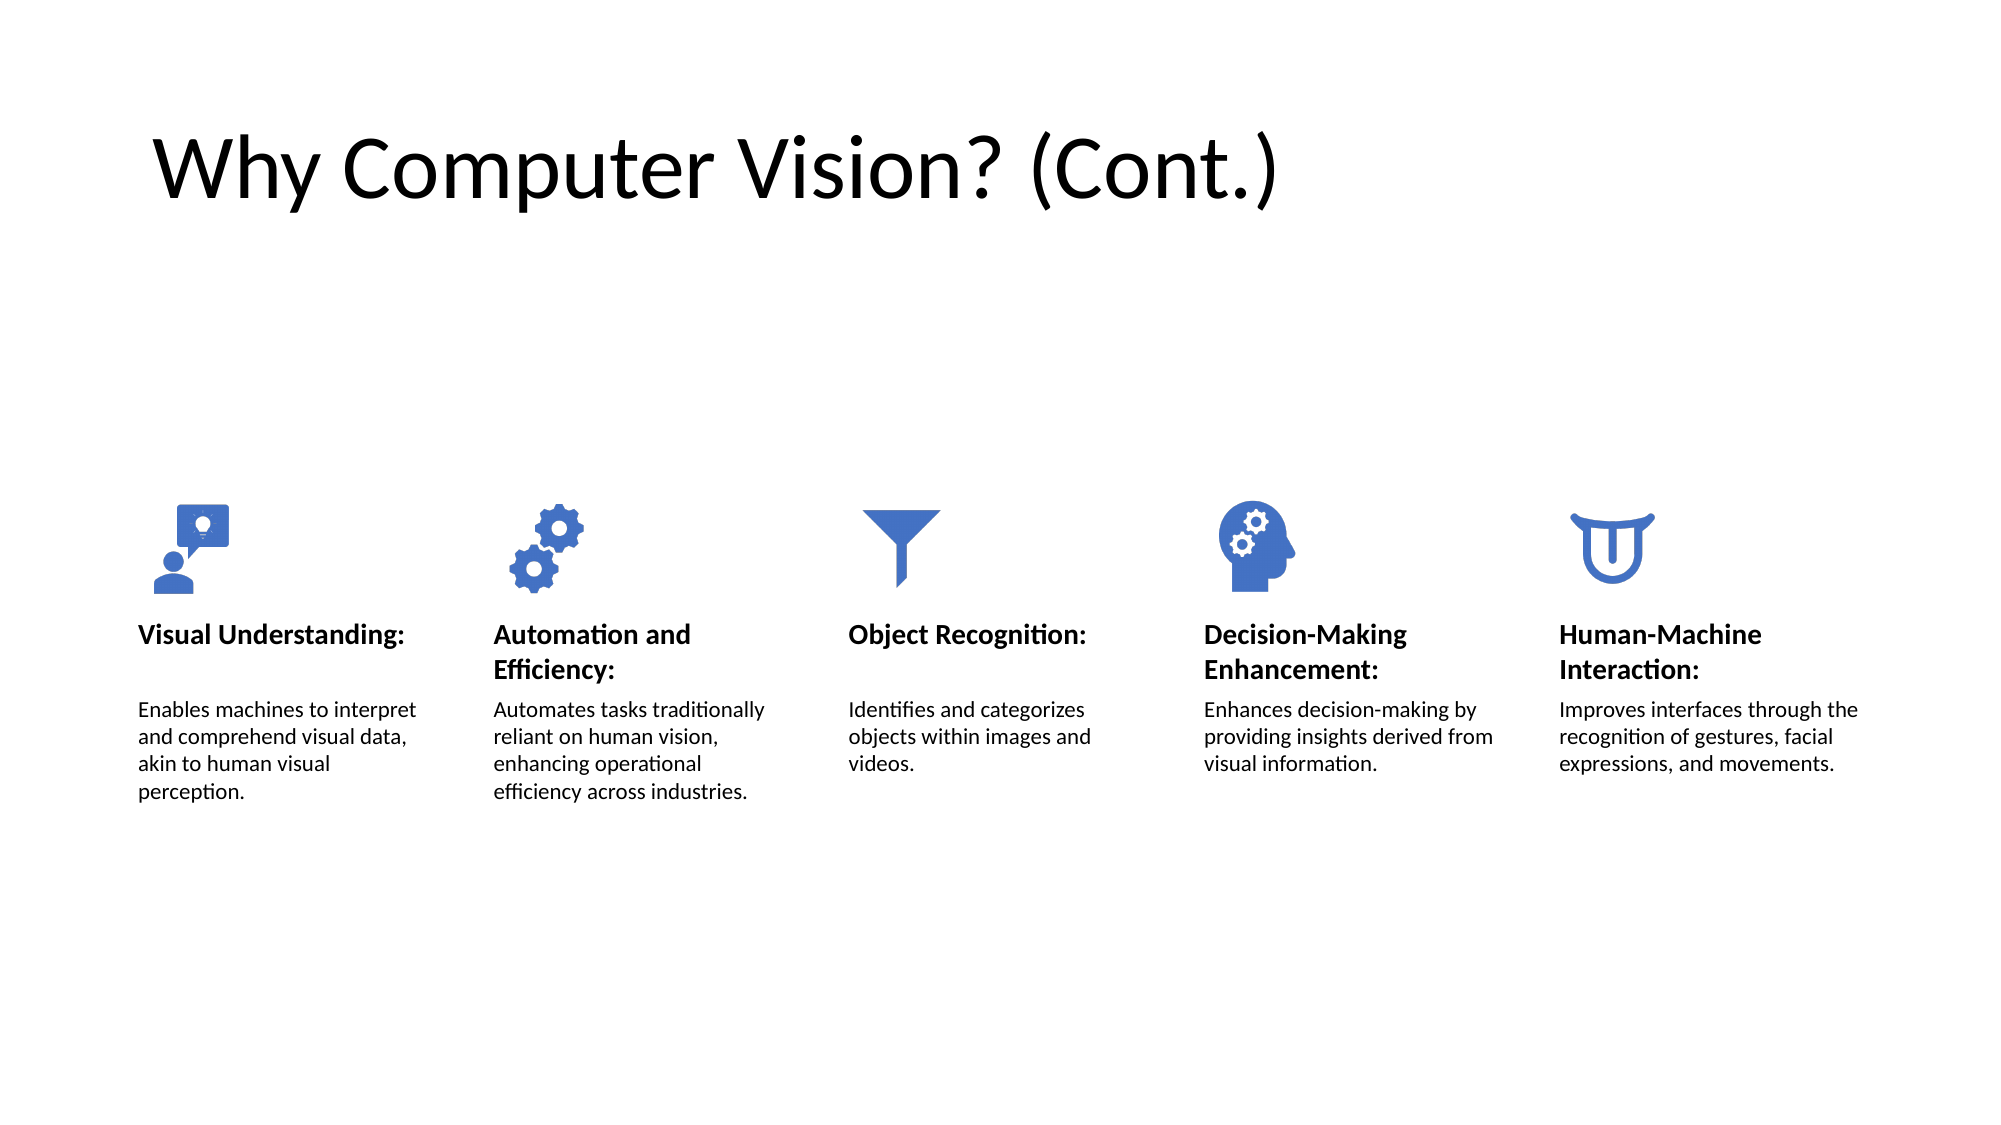

# Why Computer Vision? (Cont.)
Visual Understanding:
Enables machines to interpret and comprehend visual data, akin to human visual perception.
Automation and Efficiency:
Automates tasks traditionally reliant on human vision, enhancing operational efficiency across industries.
Object Recognition:
Identifies and categorizes objects within images and videos.
Decision-Making Enhancement:
Enhances decision-making by providing insights derived from visual information.
Human-Machine Interaction:
Improves interfaces through the recognition of gestures, facial expressions, and movements.